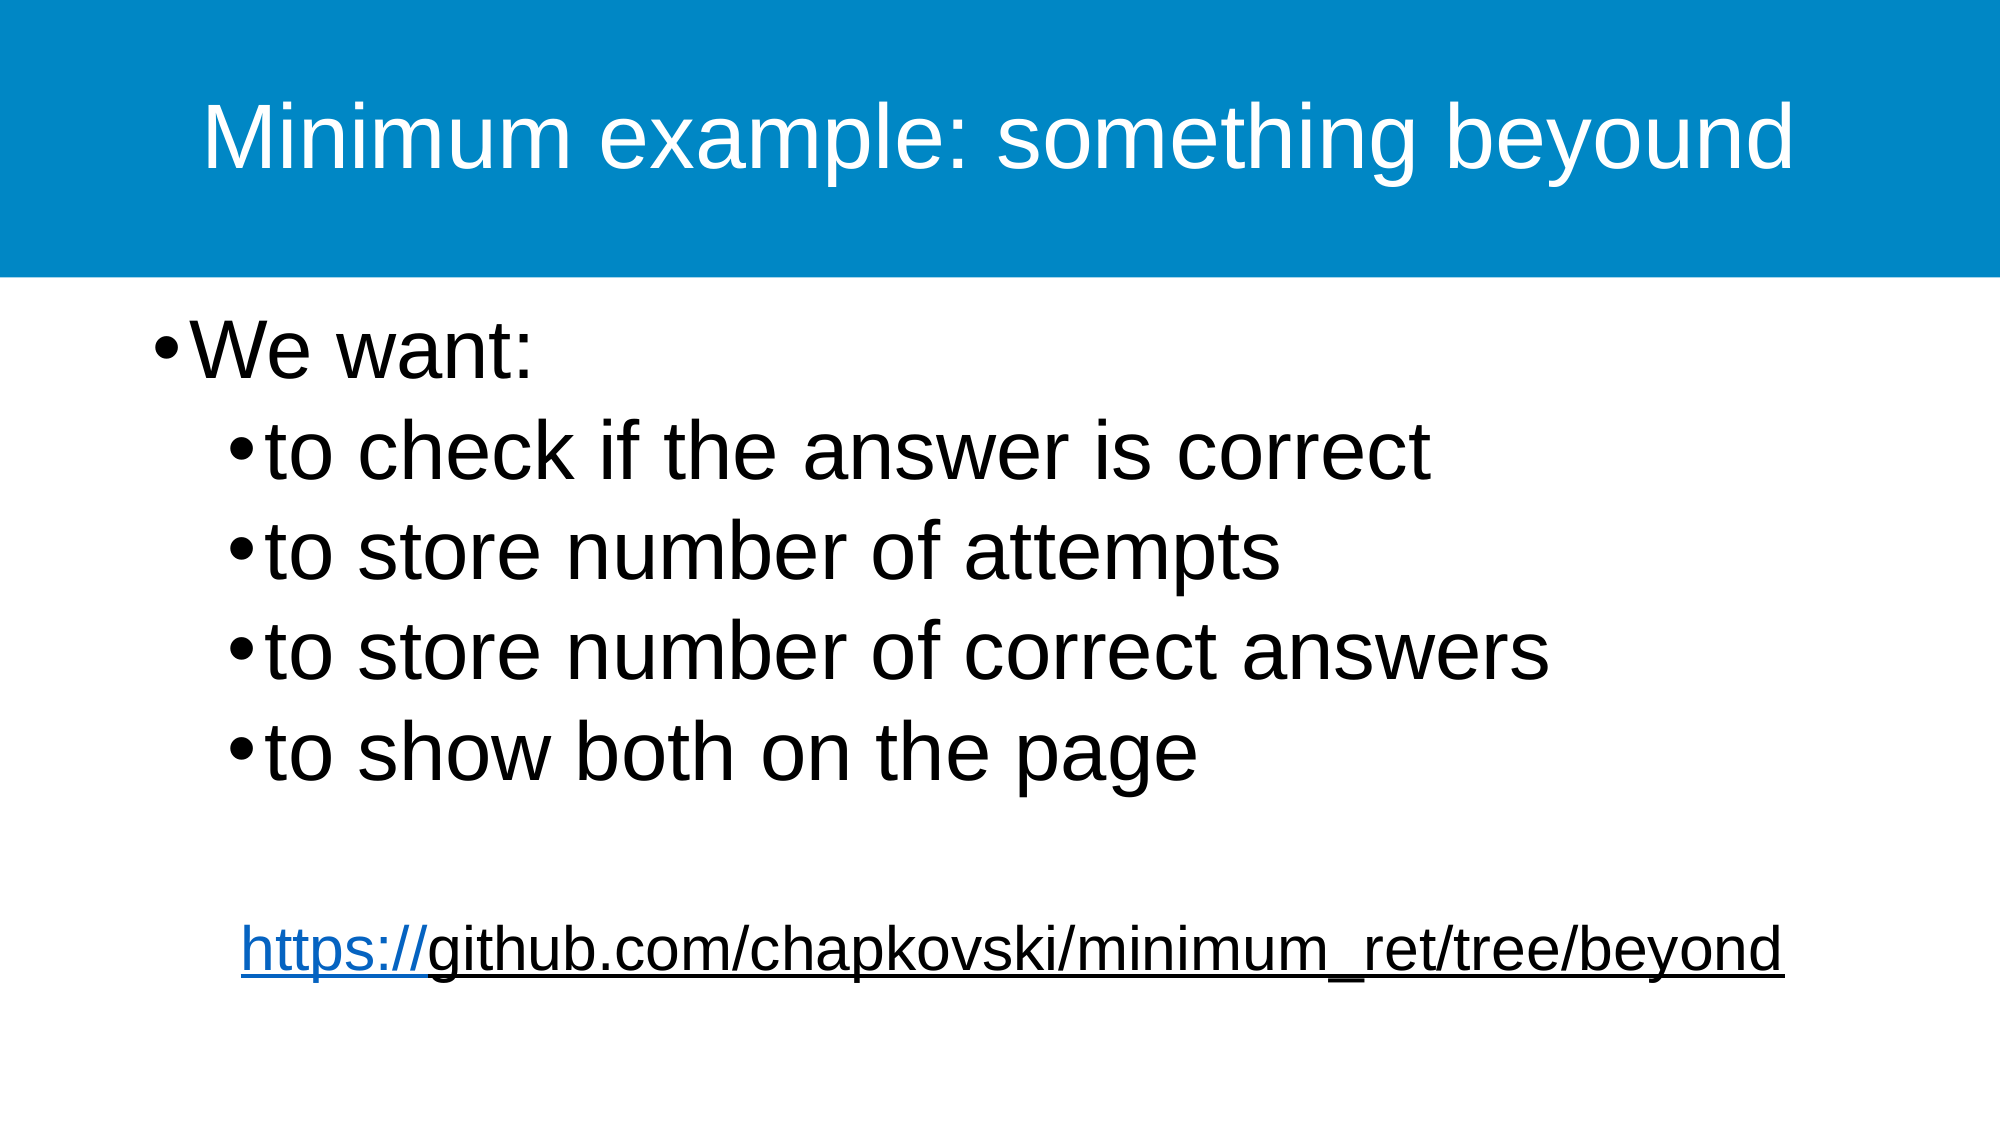

# Minimum example: something beyound
We want:
to check if the answer is correct
to store number of attempts
to store number of correct answers
to show both on the page
https://github.com/chapkovski/minimum_ret/tree/beyond